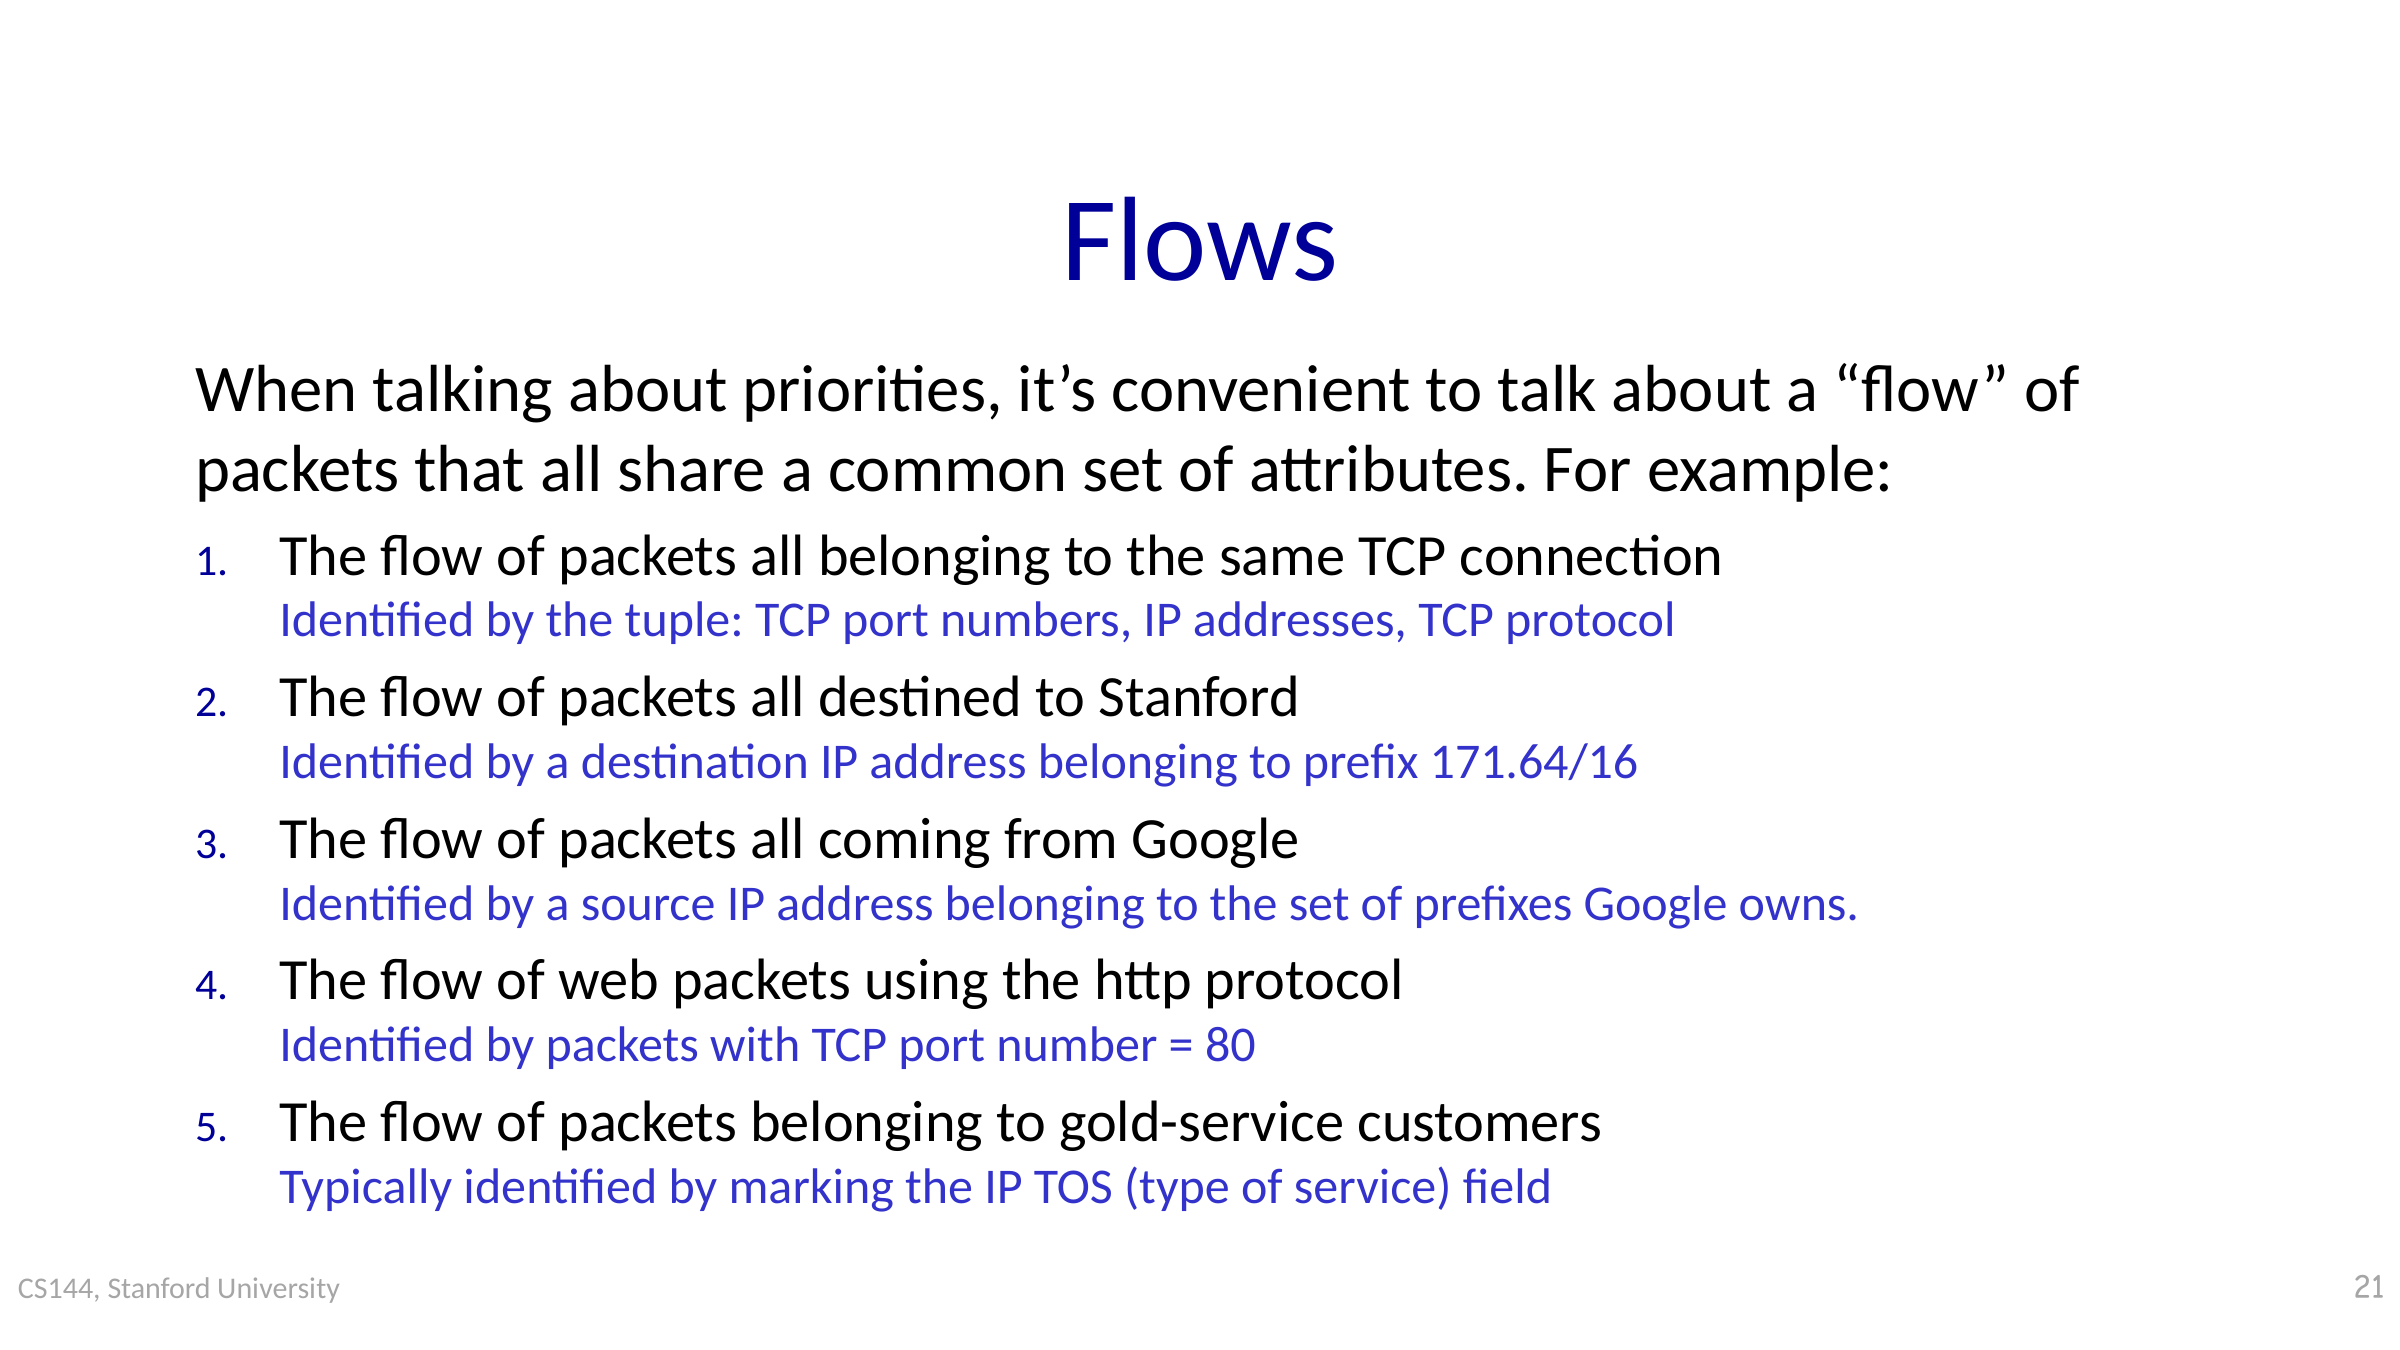

# Flows
When talking about priorities, it’s convenient to talk about a “flow” of packets that all share a common set of attributes. For example:
The flow of packets all belonging to the same TCP connection
Identified by the tuple: TCP port numbers, IP addresses, TCP protocol
The flow of packets all destined to Stanford
Identified by a destination IP address belonging to prefix 171.64/16
The flow of packets all coming from Google
Identified by a source IP address belonging to the set of prefixes Google owns.
The flow of web packets using the http protocol
Identified by packets with TCP port number = 80
The flow of packets belonging to gold-service customers
Typically identified by marking the IP TOS (type of service) field
21